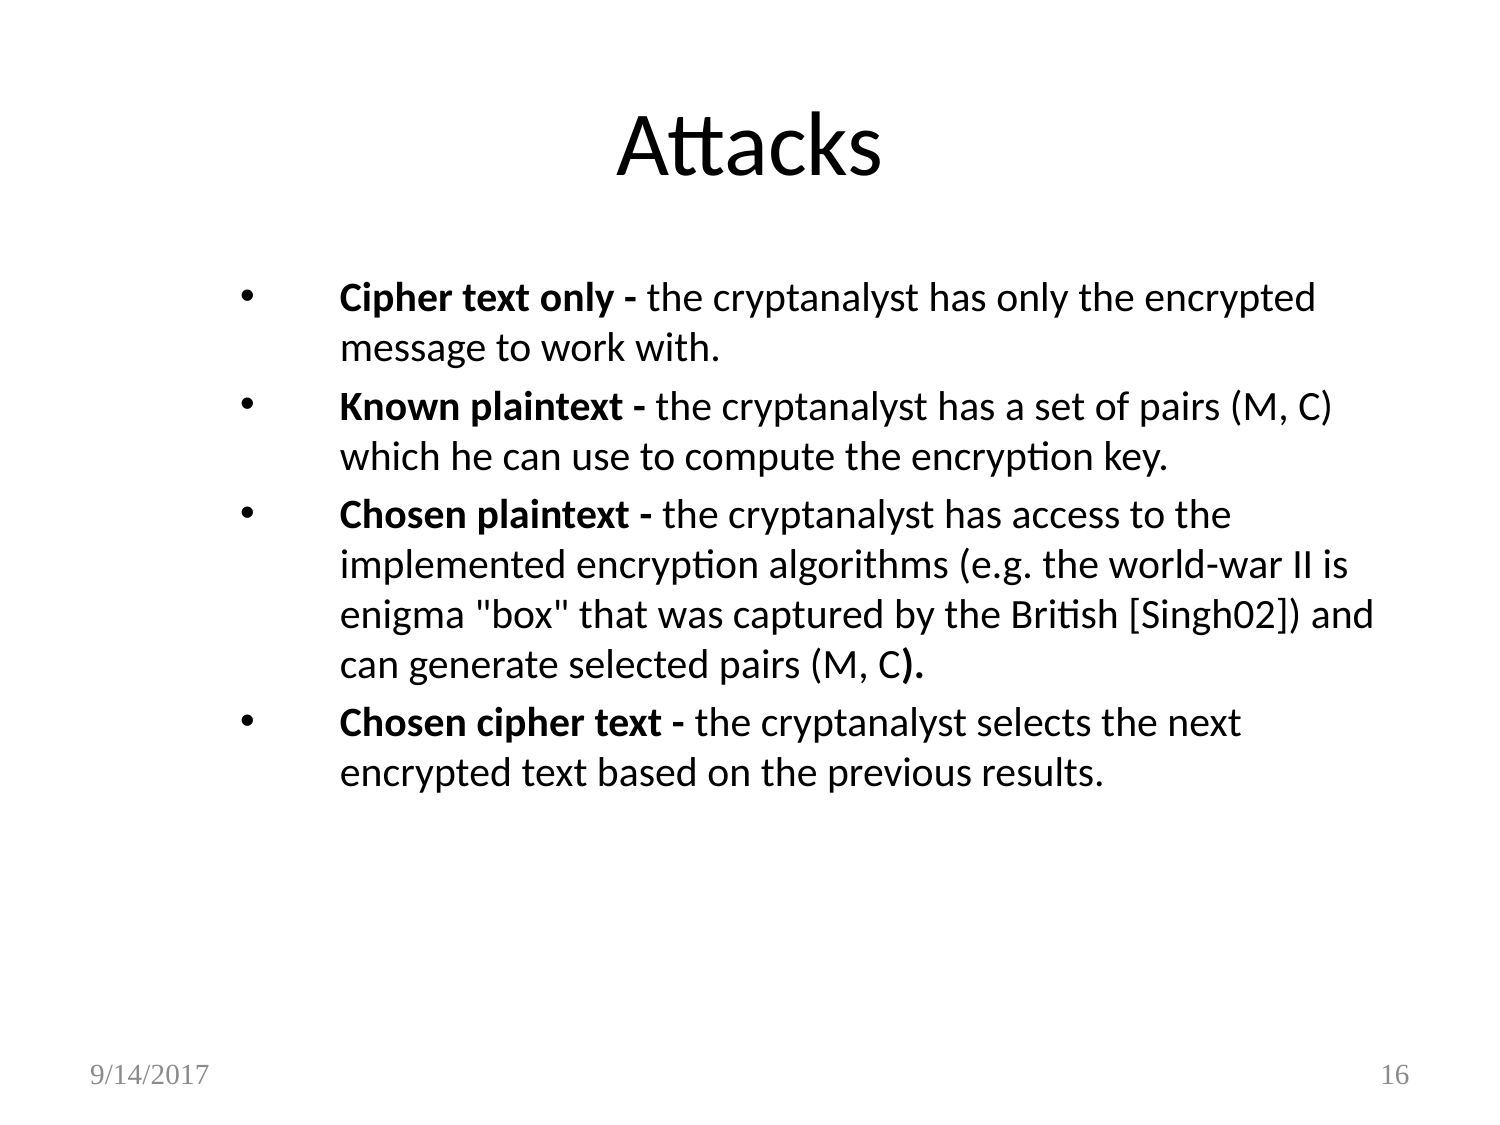

Attacks
Cipher text only - the cryptanalyst has only the encrypted message to work with.
Known plaintext - the cryptanalyst has a set of pairs (M, C) which he can use to compute the encryption key.
Chosen plaintext - the cryptanalyst has access to the implemented encryption algorithms (e.g. the world-war II is enigma "box" that was captured by the British [Singh02]) and can generate selected pairs (M, C).
Chosen cipher text - the cryptanalyst selects the next encrypted text based on the previous results.

9/14/2017
16